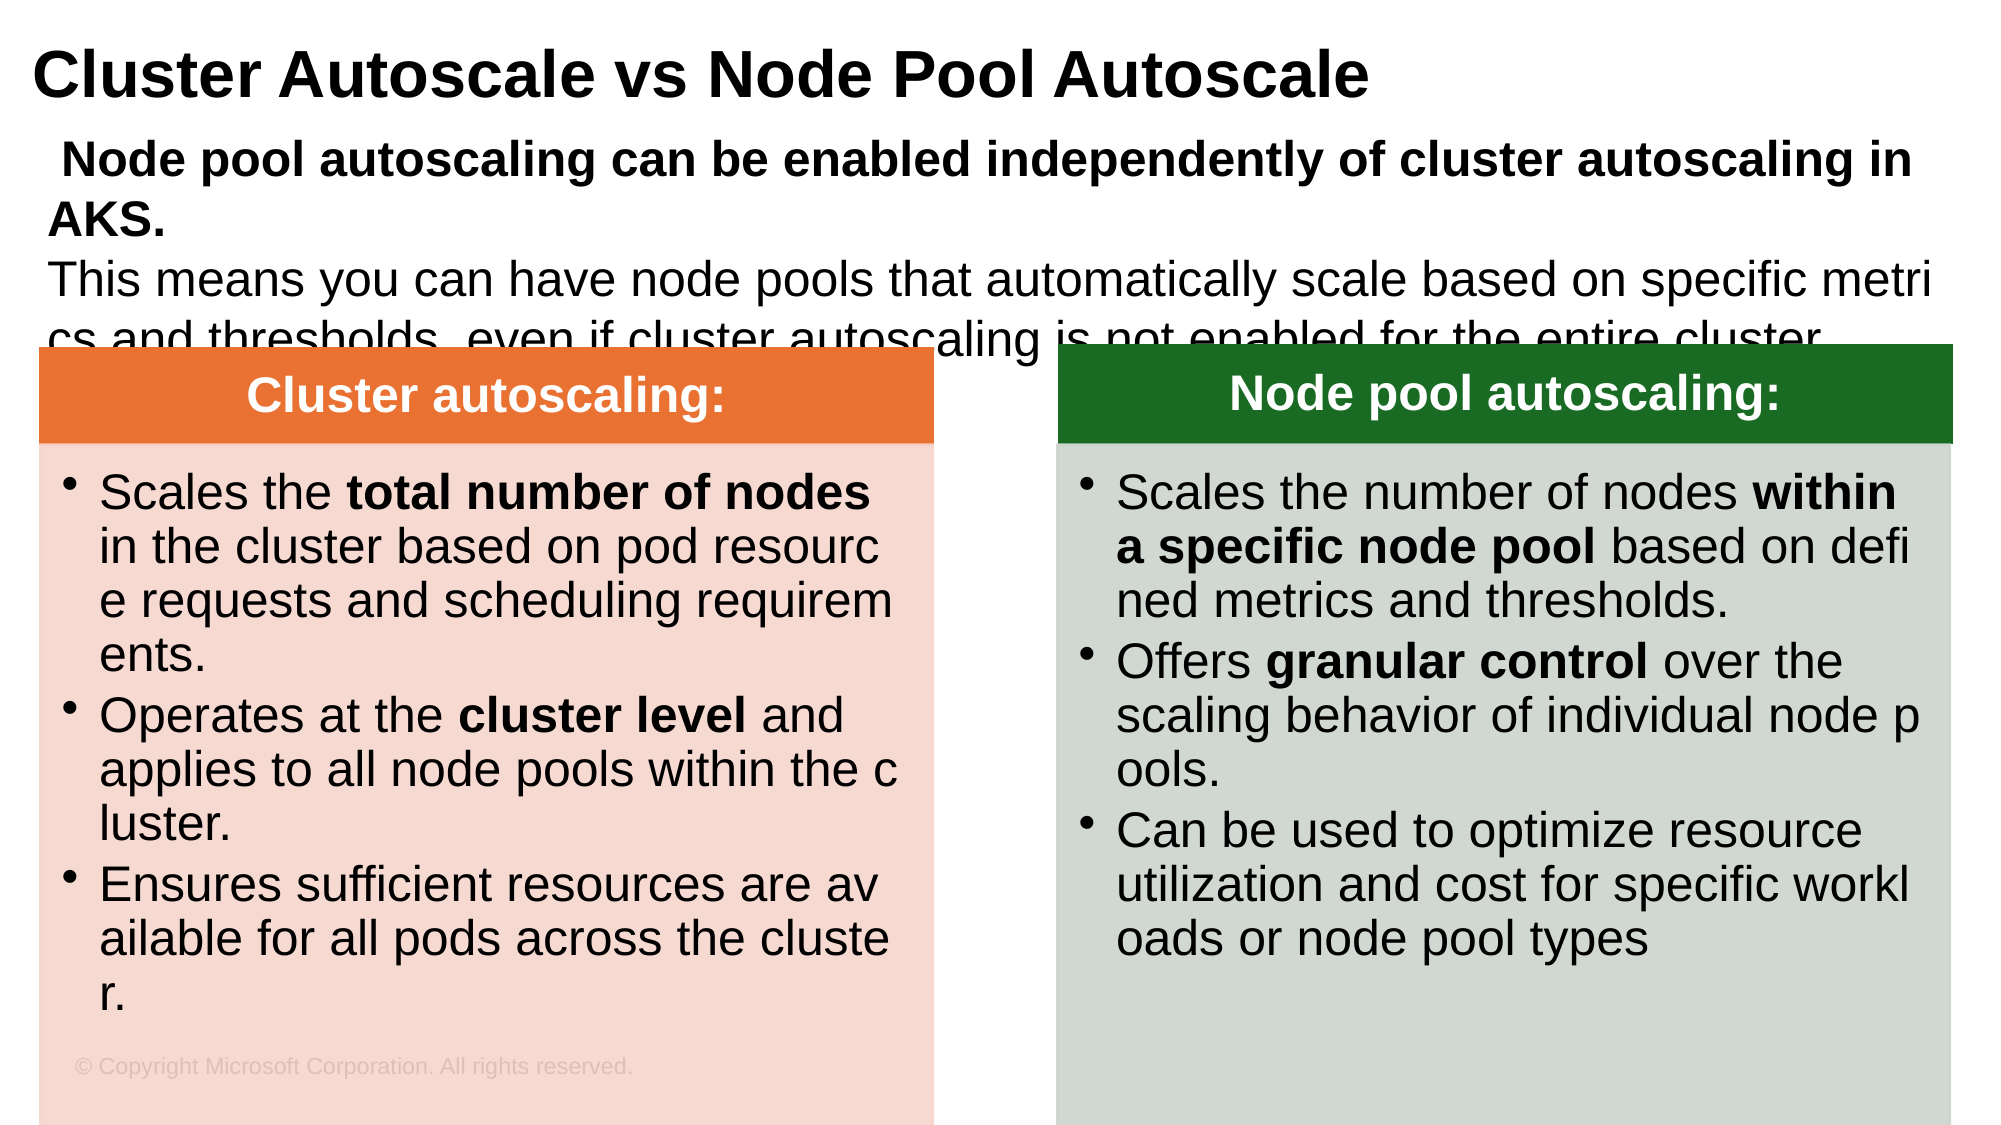

# Cluster Autoscale vs Node Pool Autoscale
 Node pool autoscaling can be enabled independently of cluster autoscaling in AKS.
This means you can have node pools that automatically scale based on specific metrics and thresholds, even if cluster autoscaling is not enabled for the entire cluster.
.
Cluster autoscaling:
Scales the total number of nodes in the cluster based on pod resource requests and scheduling requirements.
Operates at the cluster level and    applies to all node pools within the cluster.
Ensures sufficient resources are available for all pods across the cluster.
Node pool autoscaling:
Scales the number of nodes within a specific node pool based on defined metrics and thresholds.
Offers granular control over the     scaling behavior of individual node pools.
Can be used to optimize resource   utilization and cost for specific workloads or node pool types